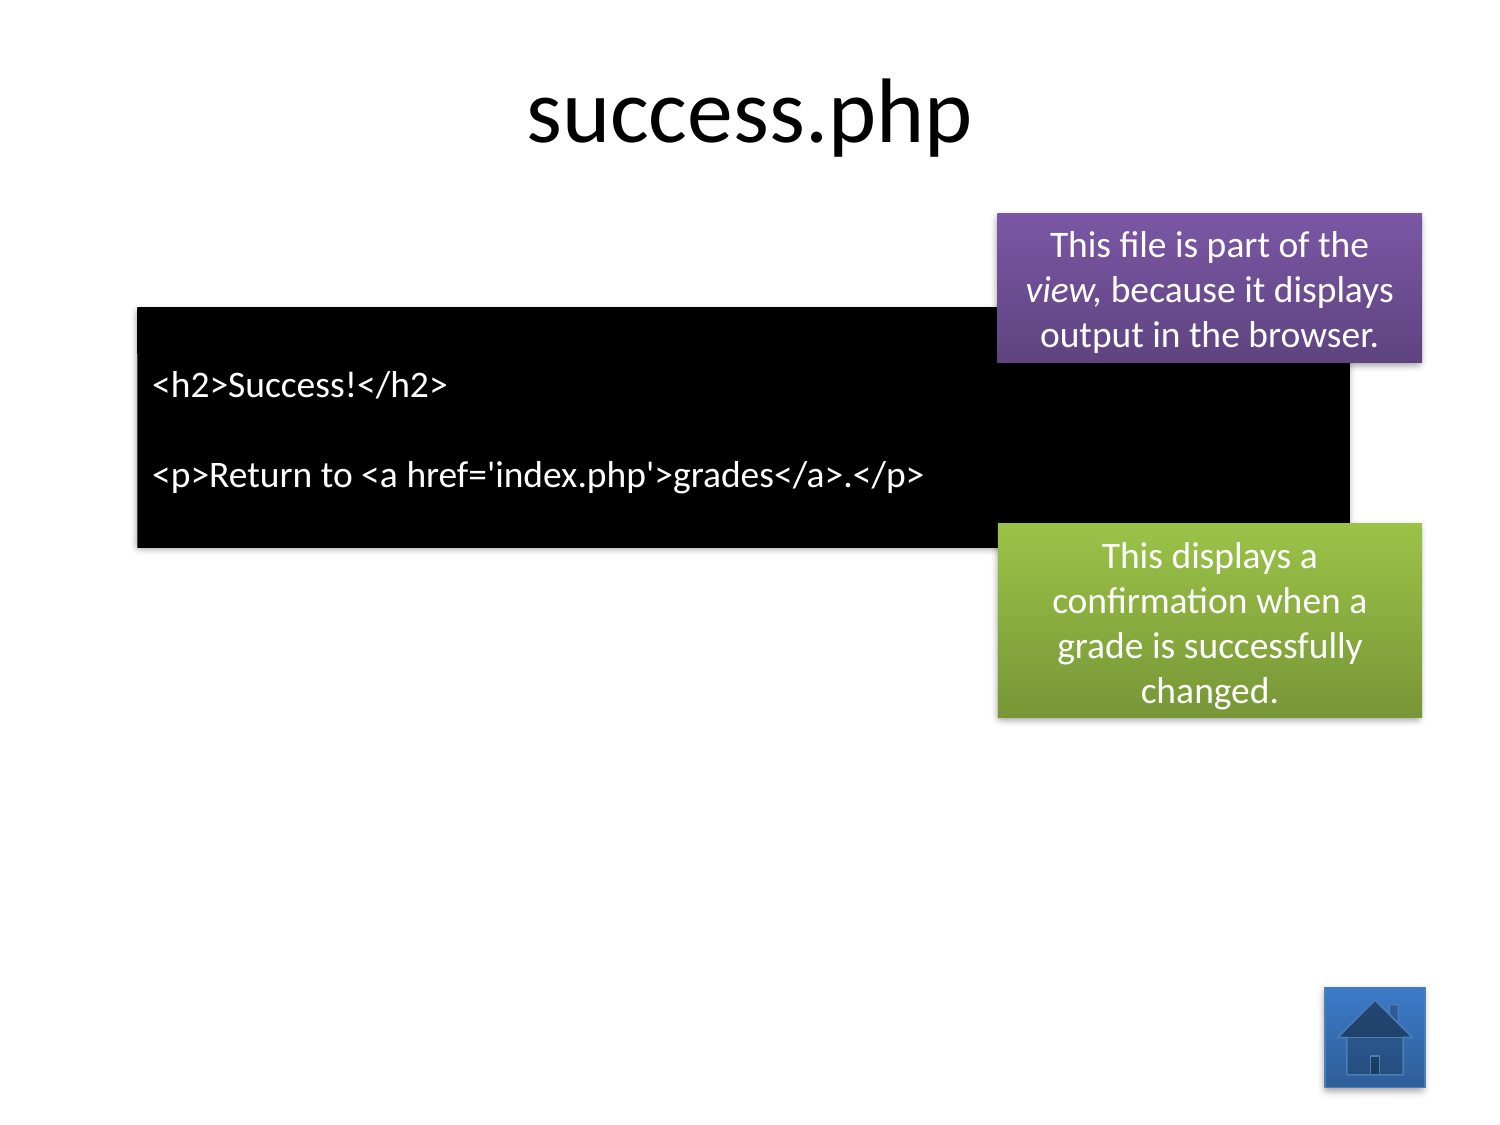

# success.php
This file is part of the view, because it displays output in the browser.

<h2>Success!</h2>

<p>Return to <a href='index.php'>grades</a>.</p>

This displays a confirmation when a grade is successfully changed.